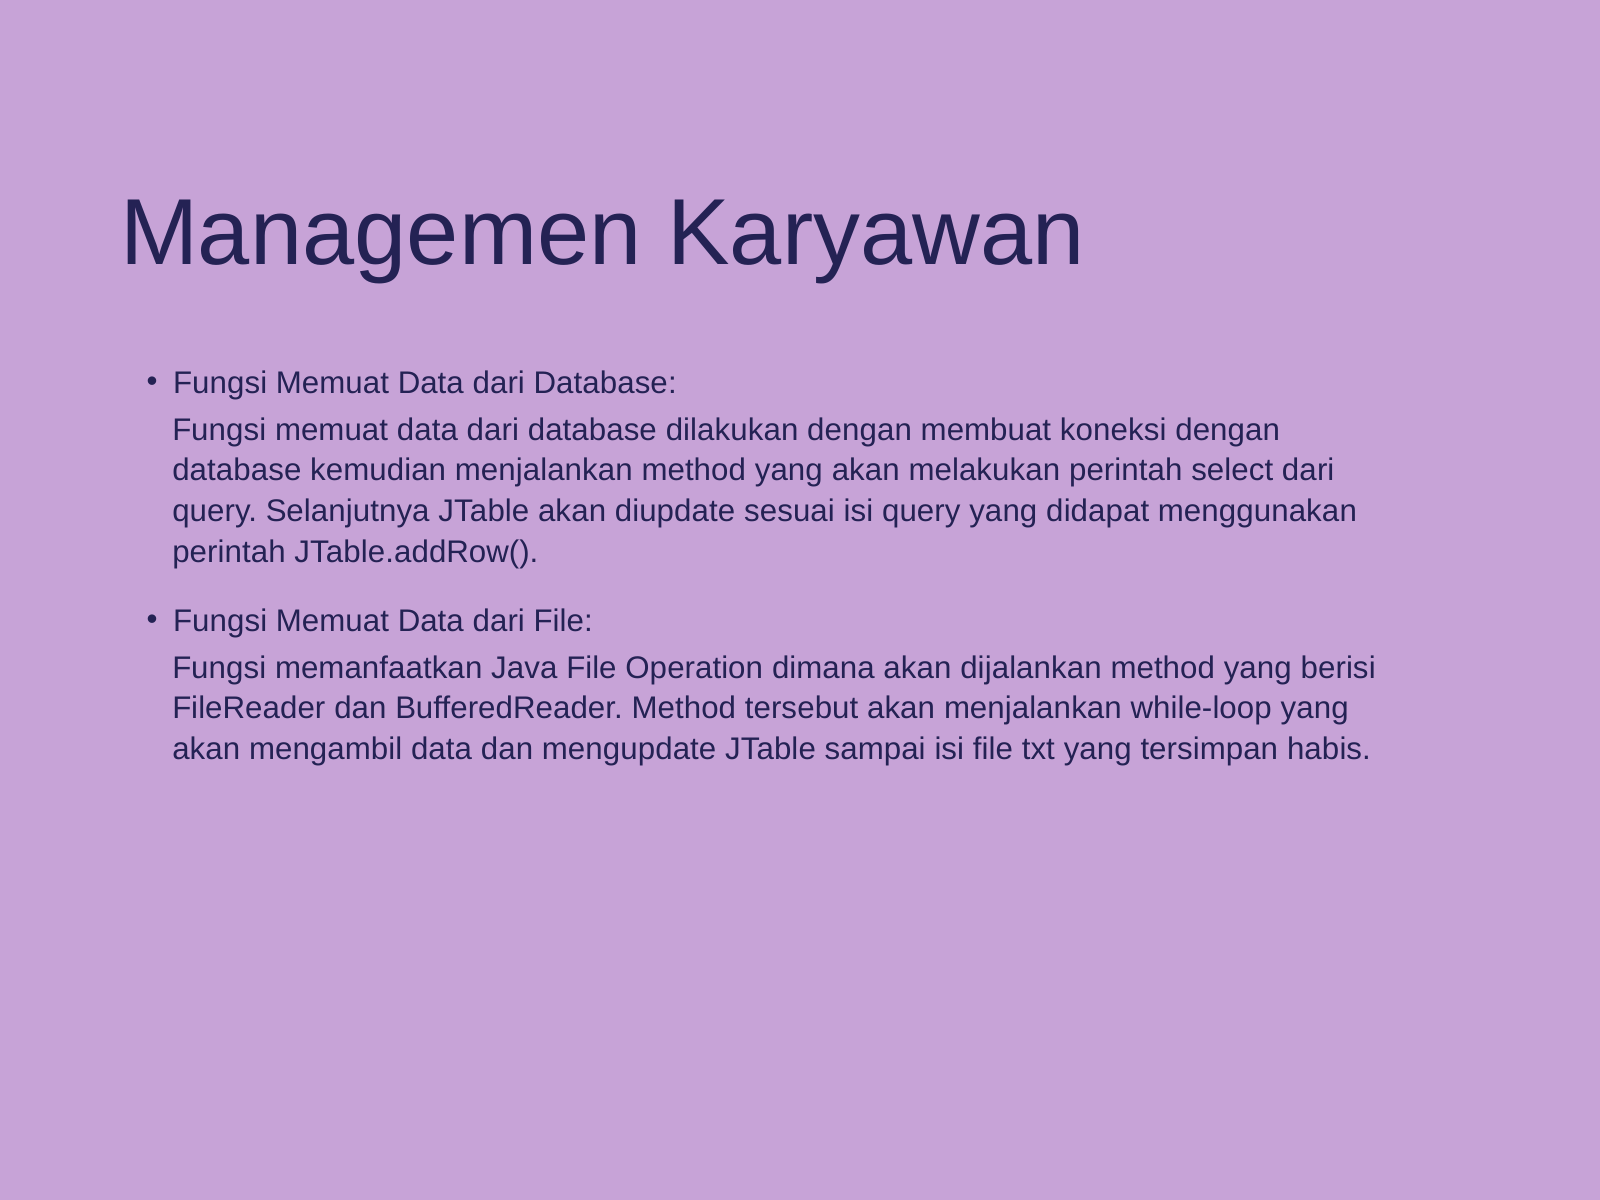

Managemen Karyawan
Fungsi Memuat Data dari Database:
Fungsi memuat data dari database dilakukan dengan membuat koneksi dengan database kemudian menjalankan method yang akan melakukan perintah select dari query. Selanjutnya JTable akan diupdate sesuai isi query yang didapat menggunakan perintah JTable.addRow().
Fungsi Memuat Data dari File:
Fungsi memanfaatkan Java File Operation dimana akan dijalankan method yang berisi FileReader dan BufferedReader. Method tersebut akan menjalankan while-loop yang akan mengambil data dan mengupdate JTable sampai isi file txt yang tersimpan habis.